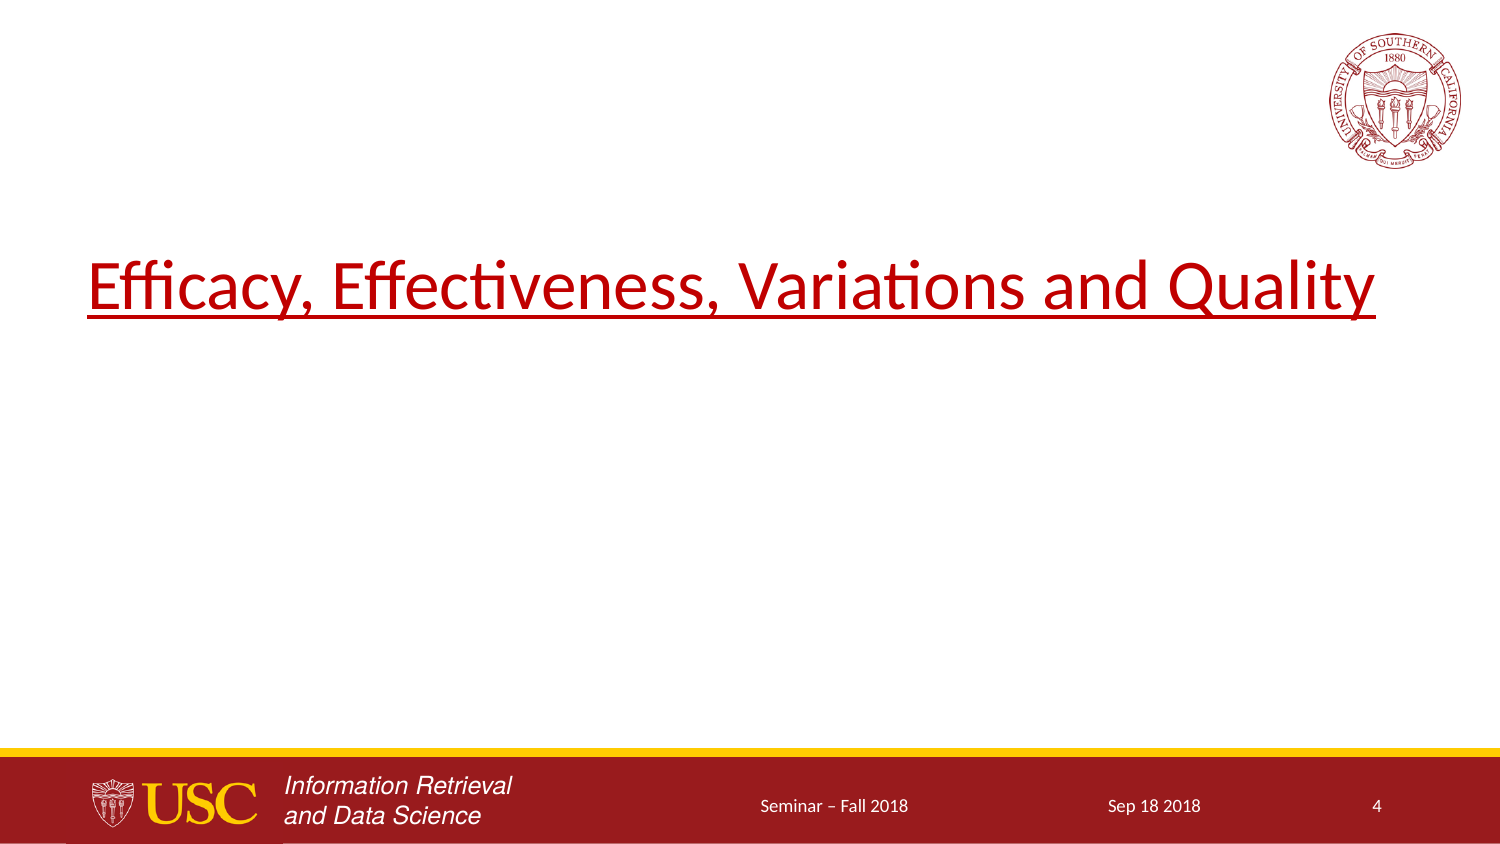

# Efficacy, Effectiveness, Variations and Quality
Seminar – Fall 2018
Sep 18 2018
4